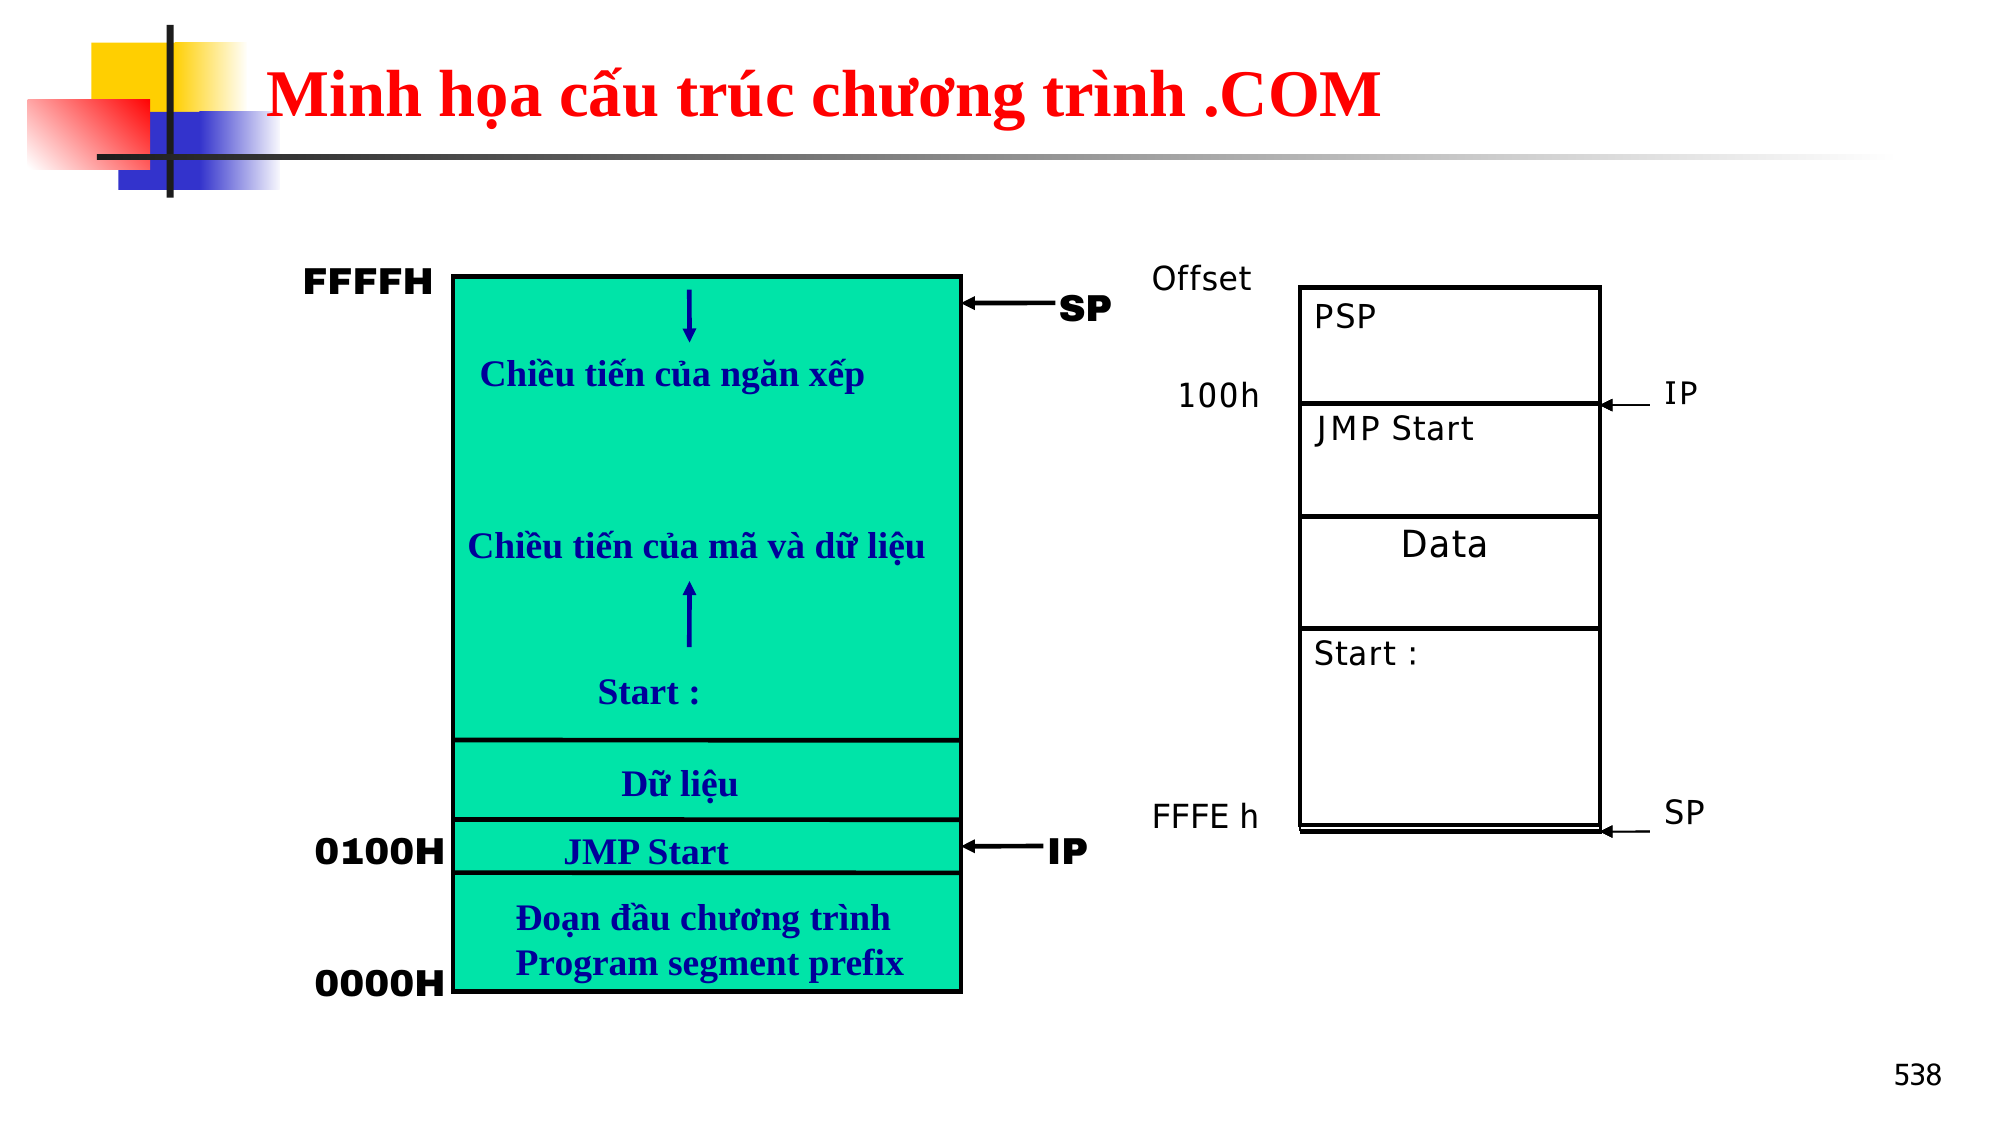

# Minh họa cấu trúc chương trình .COM
Offset

PSP
100h
JMP Start
Data
Start :
FFFE h
Offset

PSP
100h
IP
JMP Start

Data
Start :
FFFE h
SP

Offset

PSP
100h
IP
JMP Start

Data
Start :
FFFE h
SP

Offset

PSP
100h
IP
JMP Start

Data
Start :
FFFE h
SP

FFFFH

SP

Chiều tiến của ngăn xếp
Chiều tiến của mã và dữ liệu

Start :

Dữ liệu
0100H

JMP Start
IP

Đoạn đầu chương trình
Program segment prefix
0000H
IP
SP
538